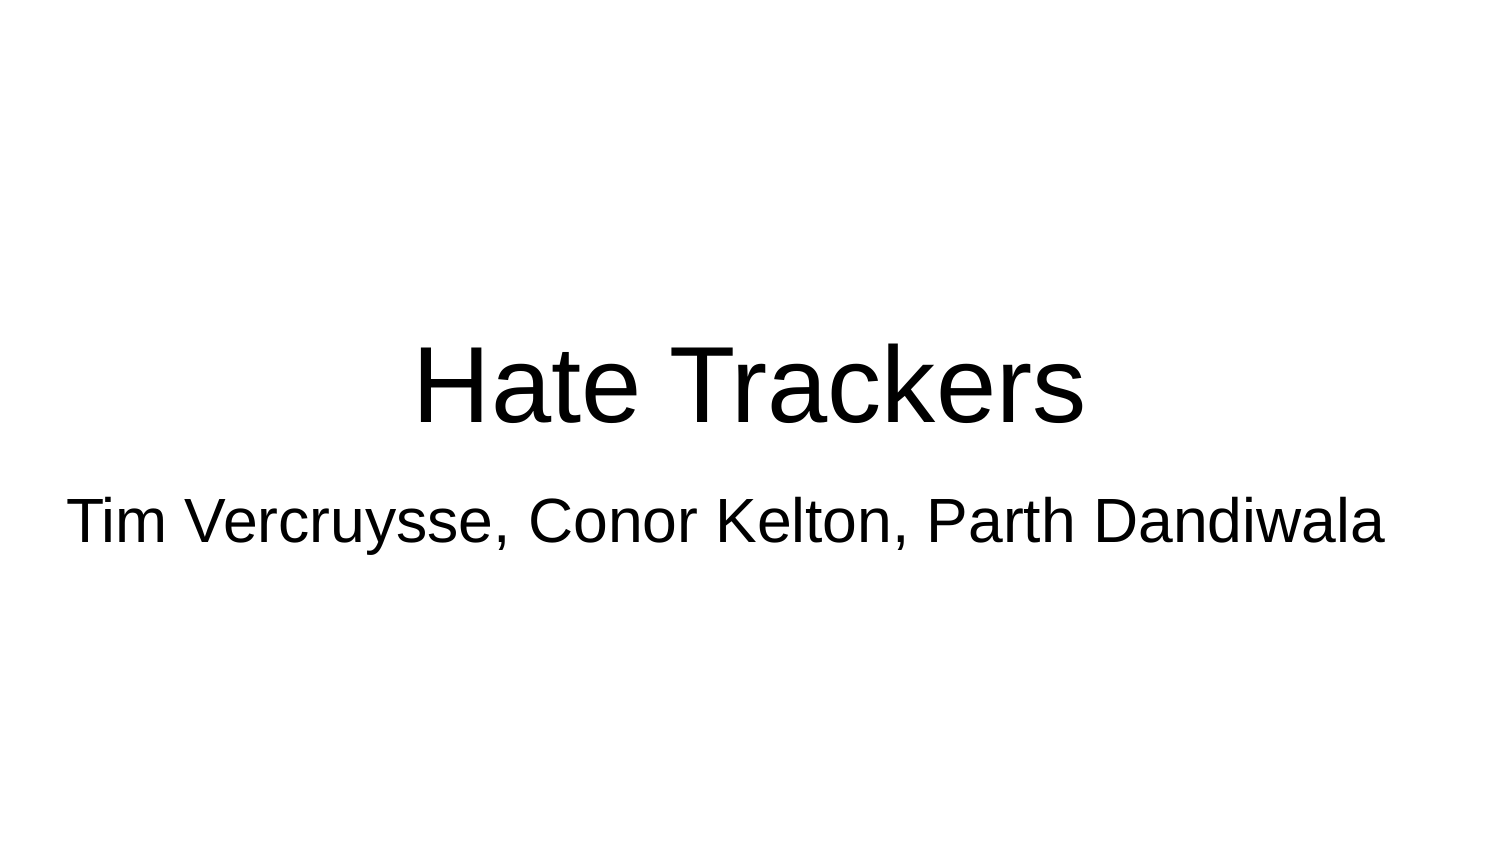

# Hate Trackers
Tim Vercruysse, Conor Kelton, Parth Dandiwala